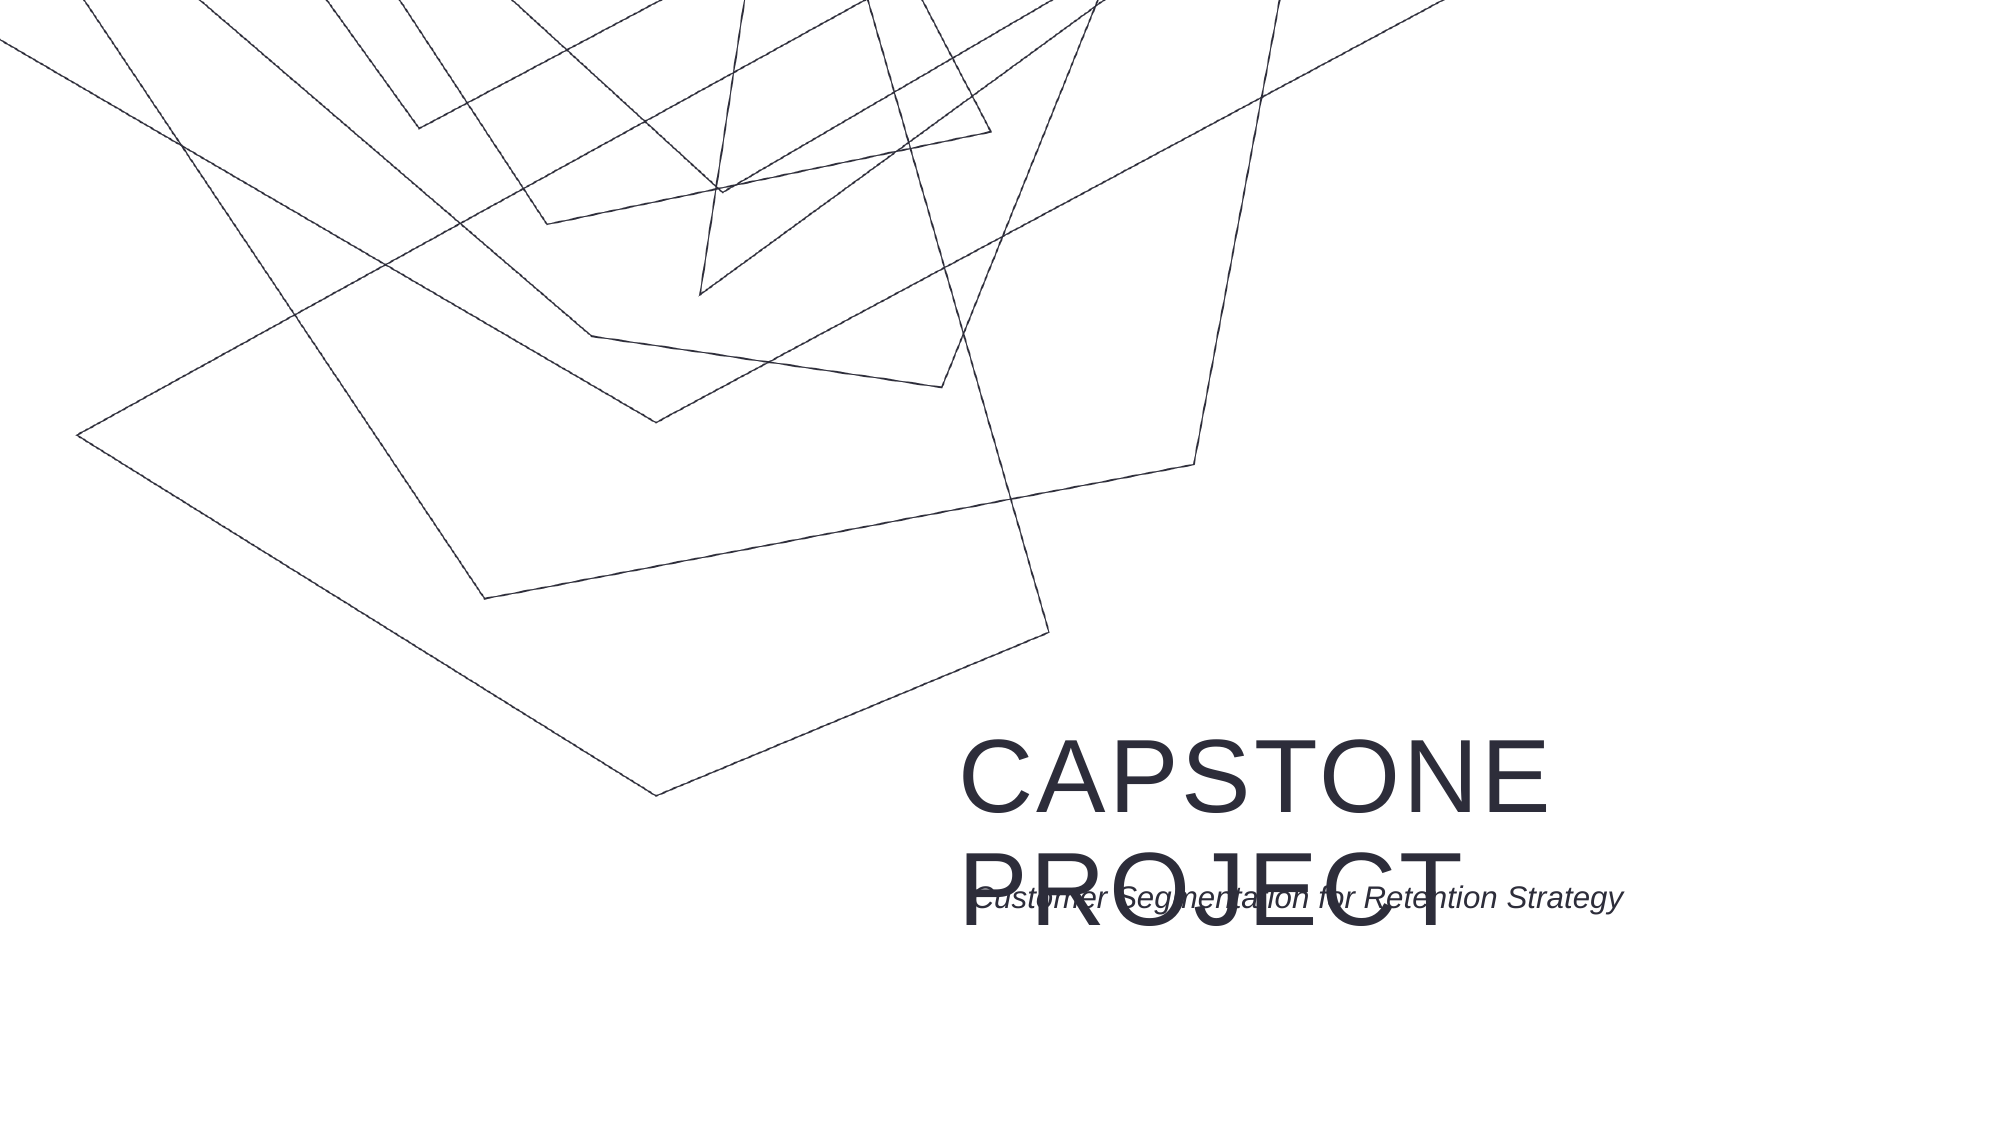

# Capstone project
Customer Segmentation for Retention Strategy